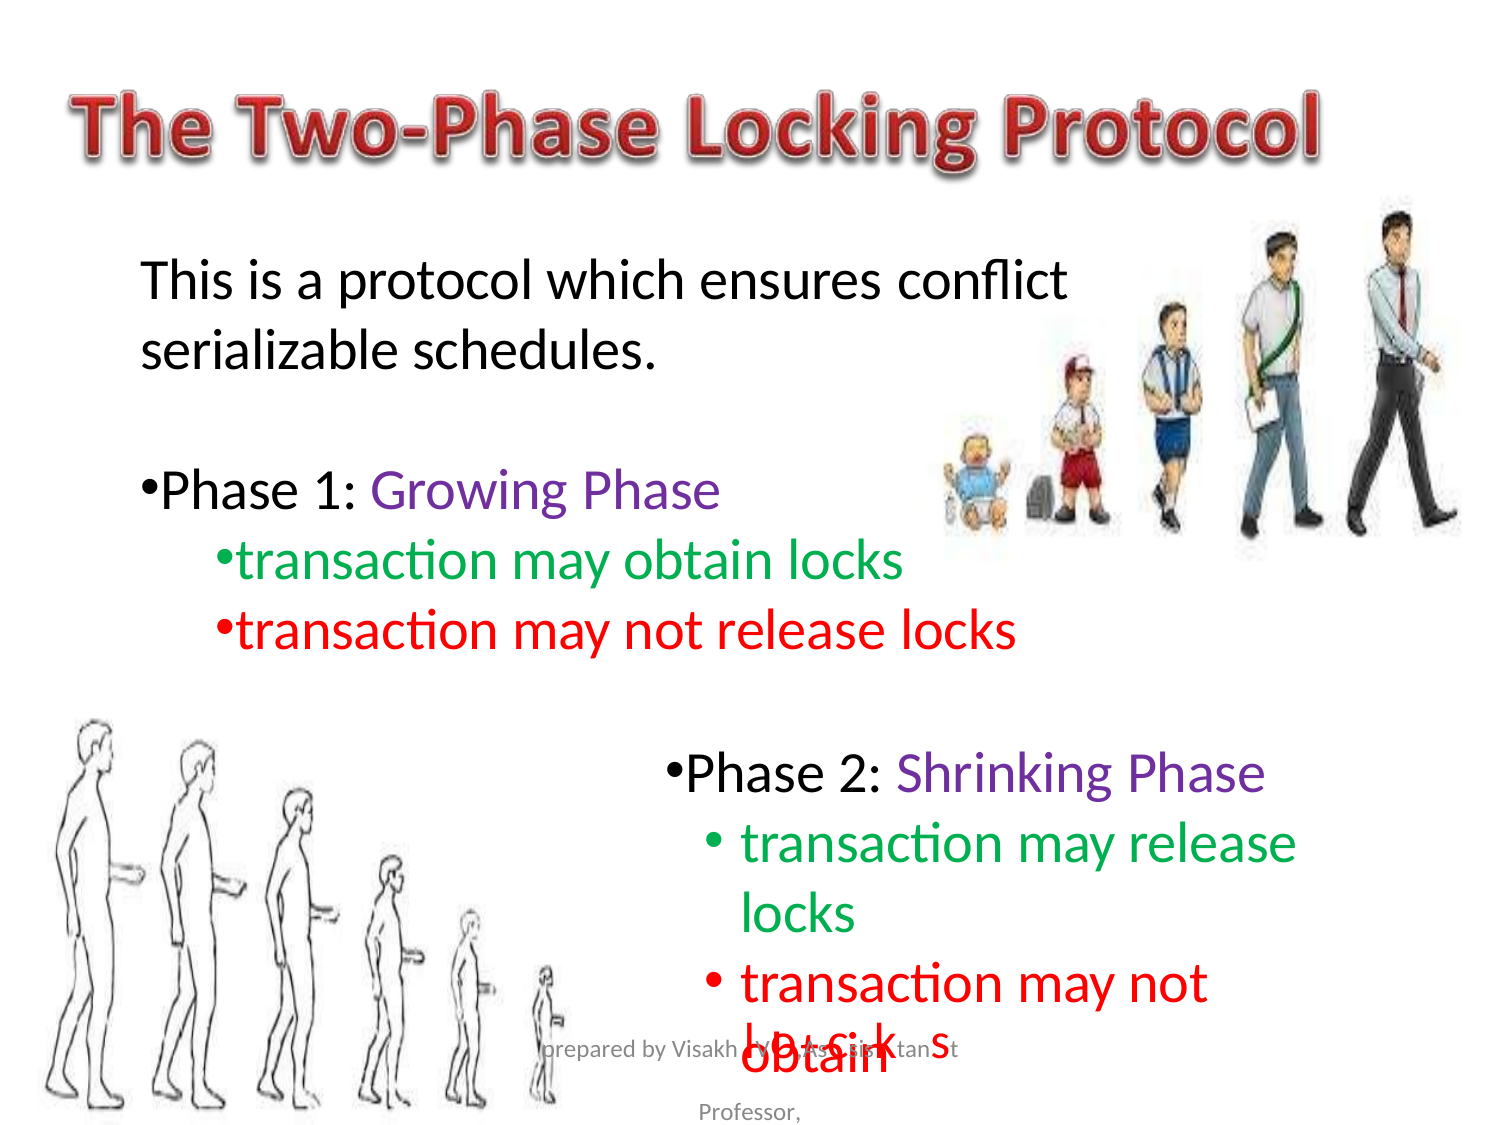

# This is a protocol which ensures conflict
serializable schedules.
Phase 1: Growing Phase
transaction may obtain locks
transaction may not release locks

Phase 2: Shrinking Phase
transaction may release  locks
transaction may not obtain

prepared by Visakh lVo,Ascsisktanst Professor,
LBSITW